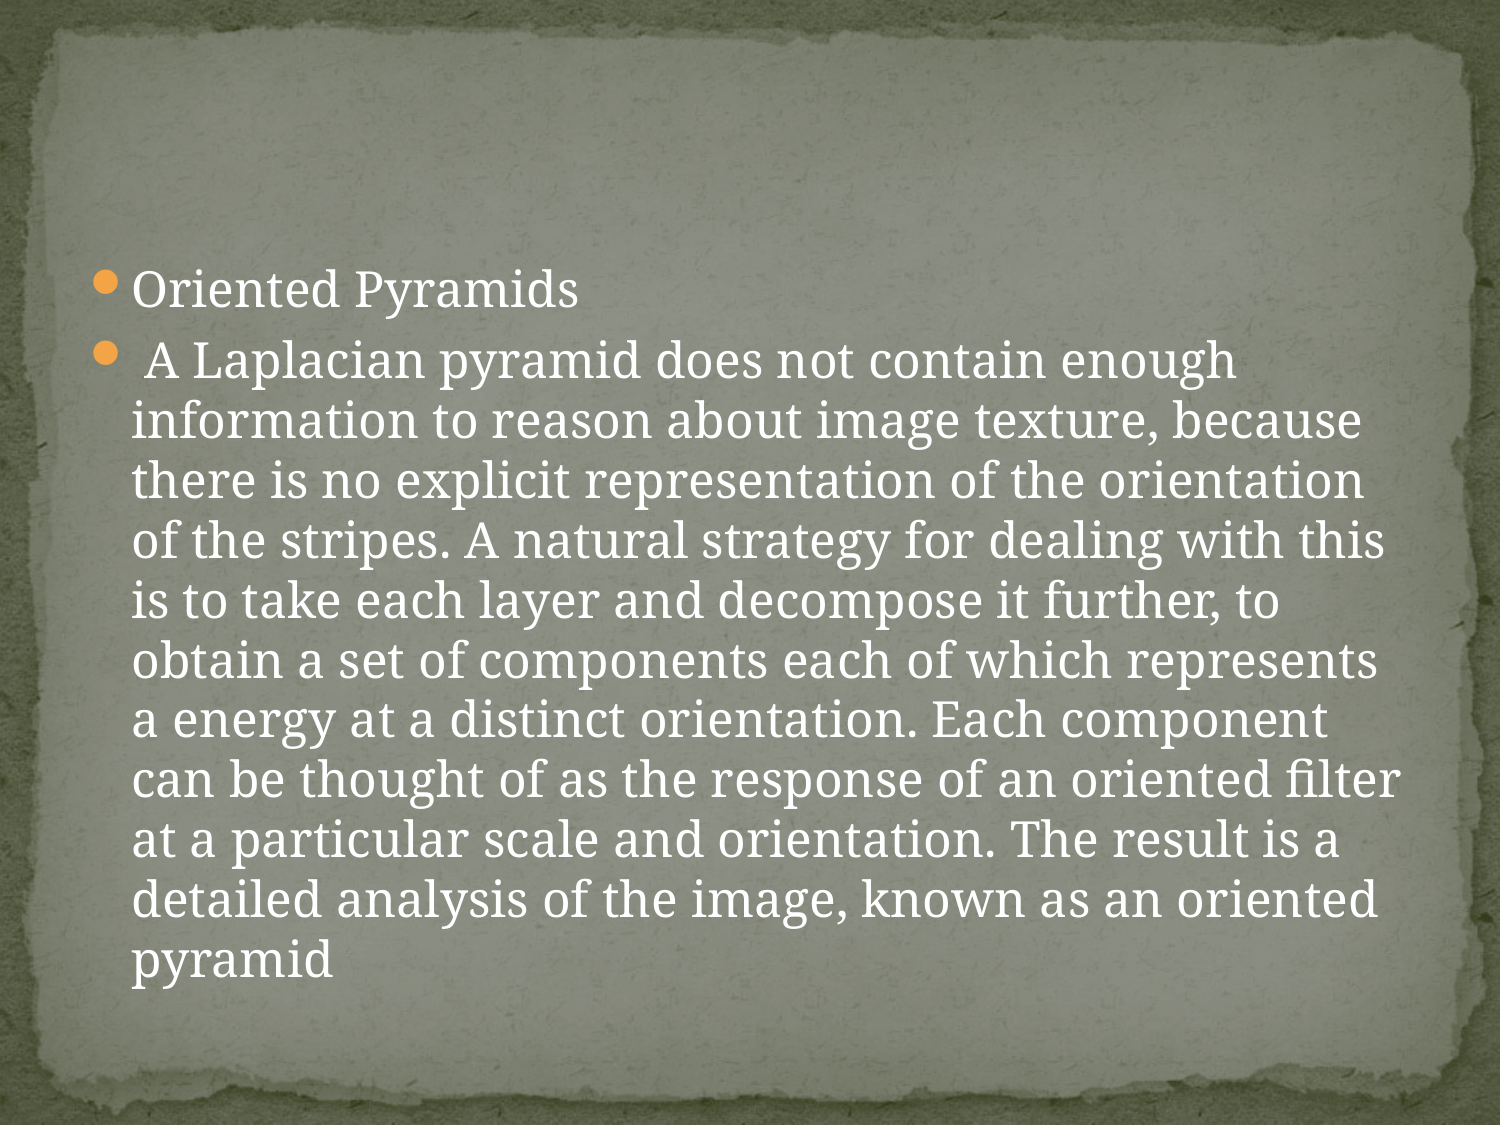

#
Oriented Pyramids
 A Laplacian pyramid does not contain enough information to reason about image texture, because there is no explicit representation of the orientation of the stripes. A natural strategy for dealing with this is to take each layer and decompose it further, to obtain a set of components each of which represents a energy at a distinct orientation. Each component can be thought of as the response of an oriented filter at a particular scale and orientation. The result is a detailed analysis of the image, known as an oriented pyramid